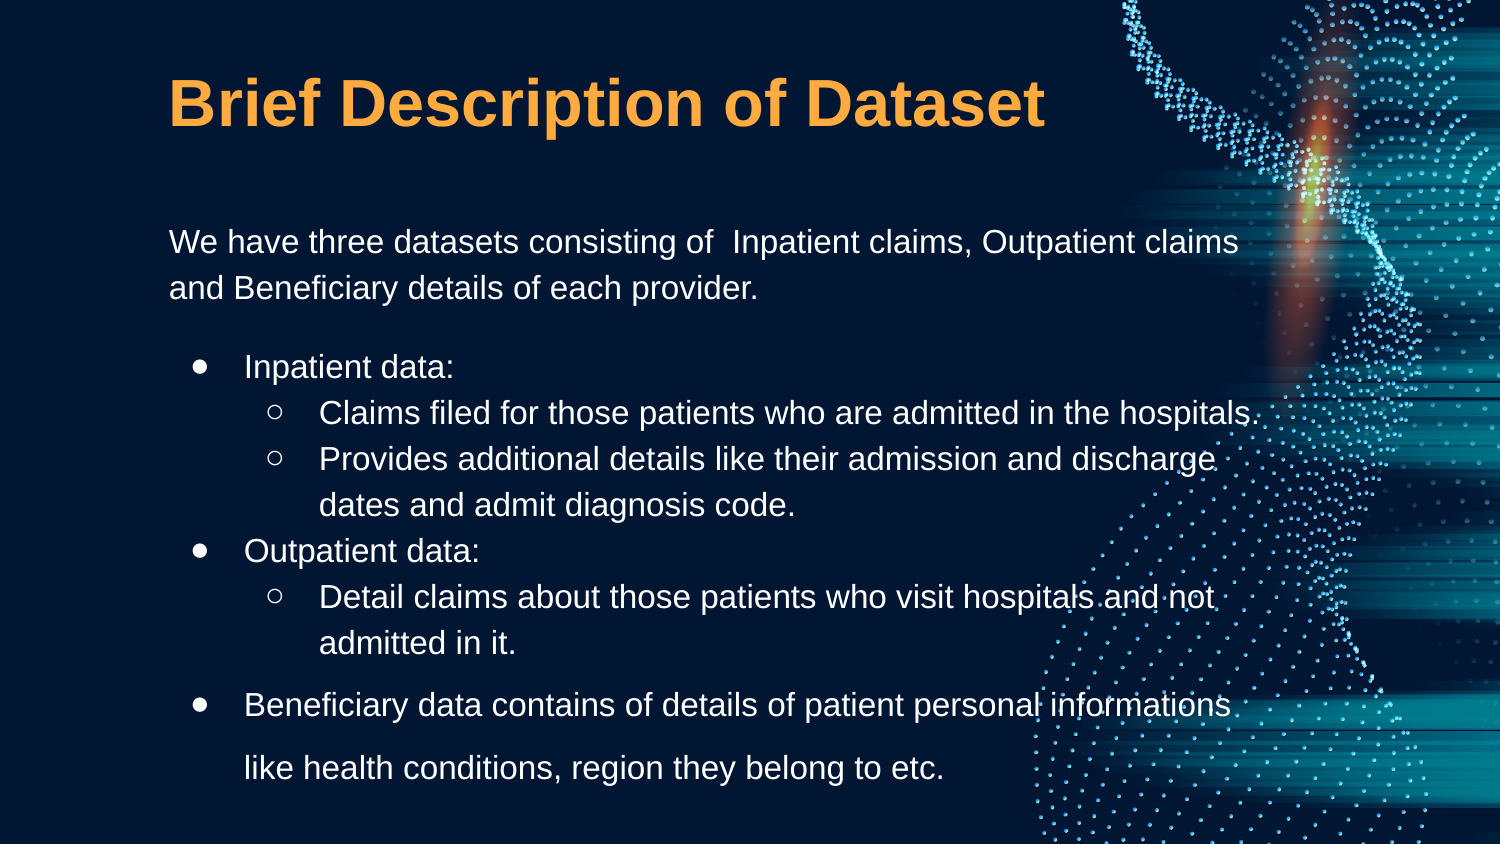

# Brief Description of Dataset
We have three datasets consisting of  Inpatient claims, Outpatient claims and Beneficiary details of each provider.
Inpatient data:
Claims filed for those patients who are admitted in the hospitals.
Provides additional details like their admission and discharge dates and admit diagnosis code.
Outpatient data:
Detail claims about those patients who visit hospitals and not admitted in it.
Beneficiary data contains of details of patient personal informations like health conditions, region they belong to etc.